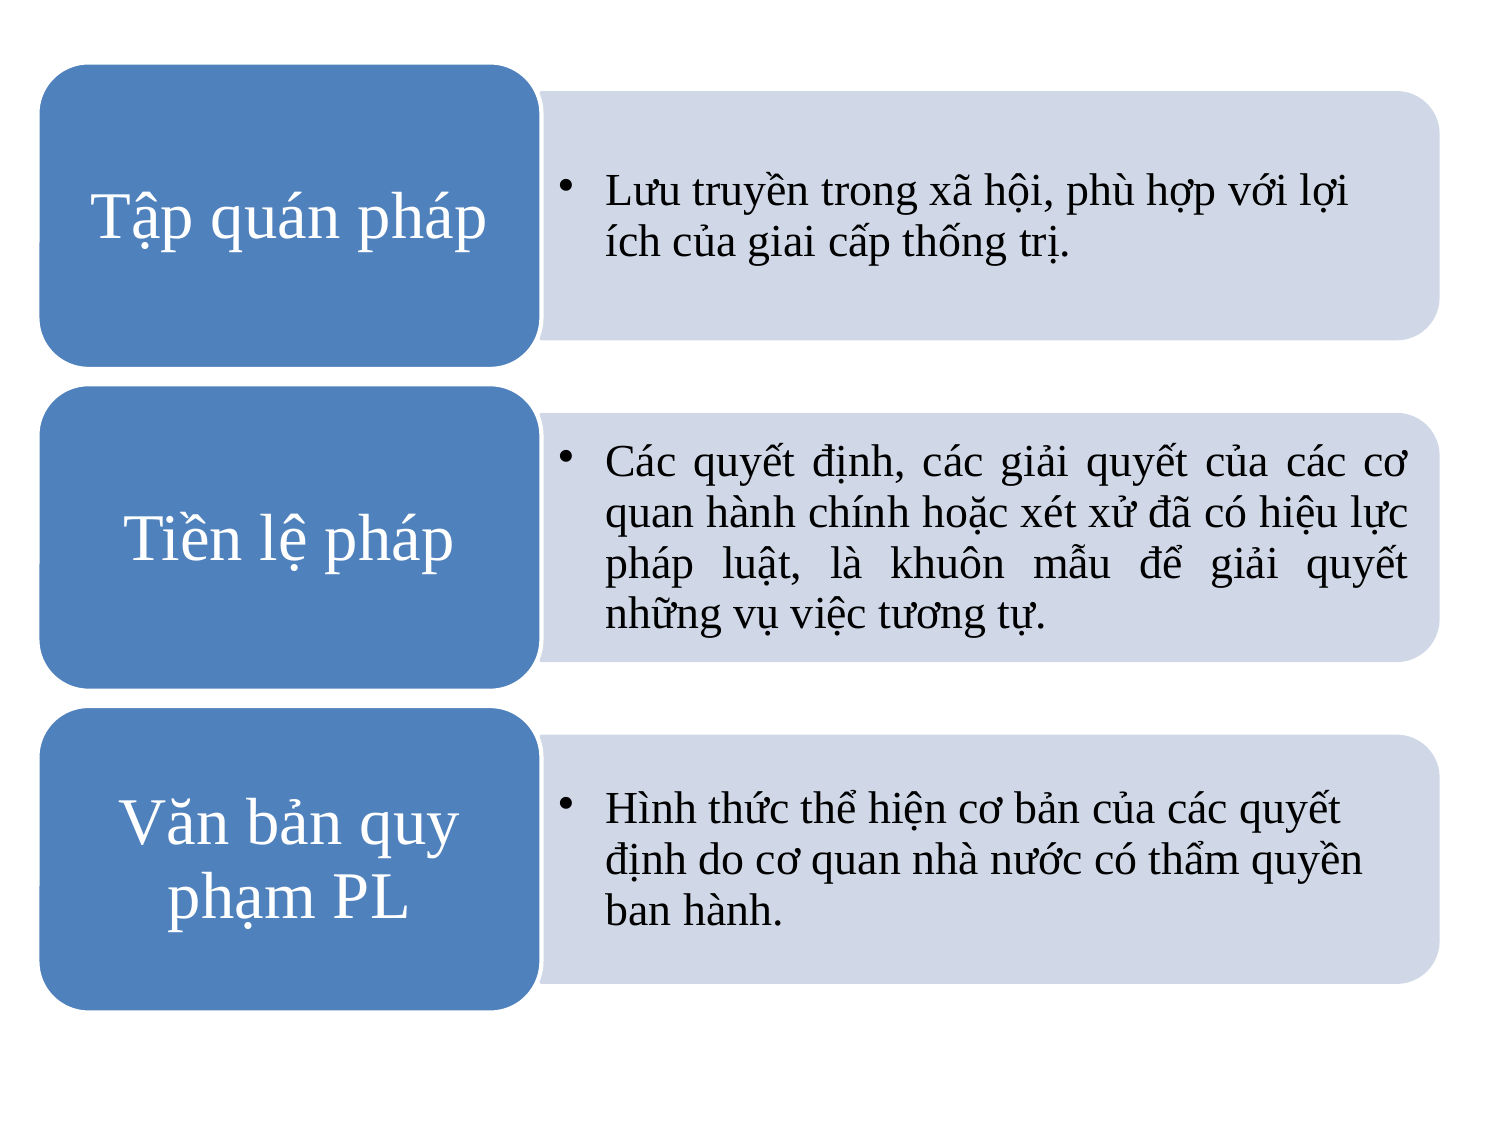

Tập quán pháp
Lưu truyền trong xã hội, phù hợp với lợi ích của giai cấp thống trị.
Tiền lệ pháp
Các quyết định, các giải quyết của các cơ quan hành chính hoặc xét xử đã có hiệu lực pháp luật, là khuôn mẫu để giải quyết những vụ việc tương tự.
Văn bản quy phạm PL
Hình thức thể hiện cơ bản của các quyết định do cơ quan nhà nước có thẩm quyền ban hành.